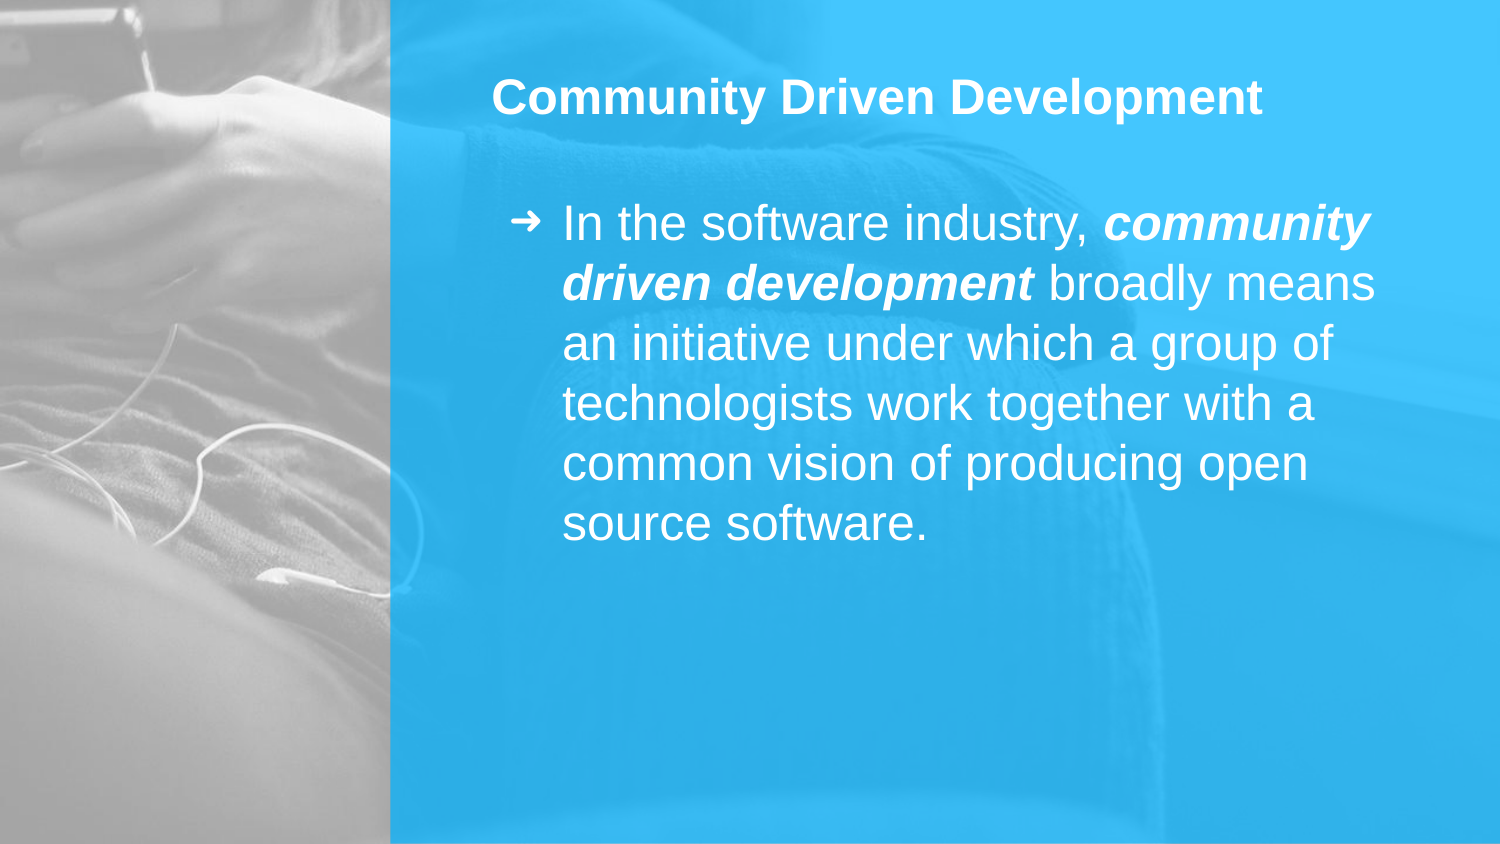

# Community Driven Development
In the software industry, community driven development broadly means an initiative under which a group of technologists work together with a common vision of producing open source software.